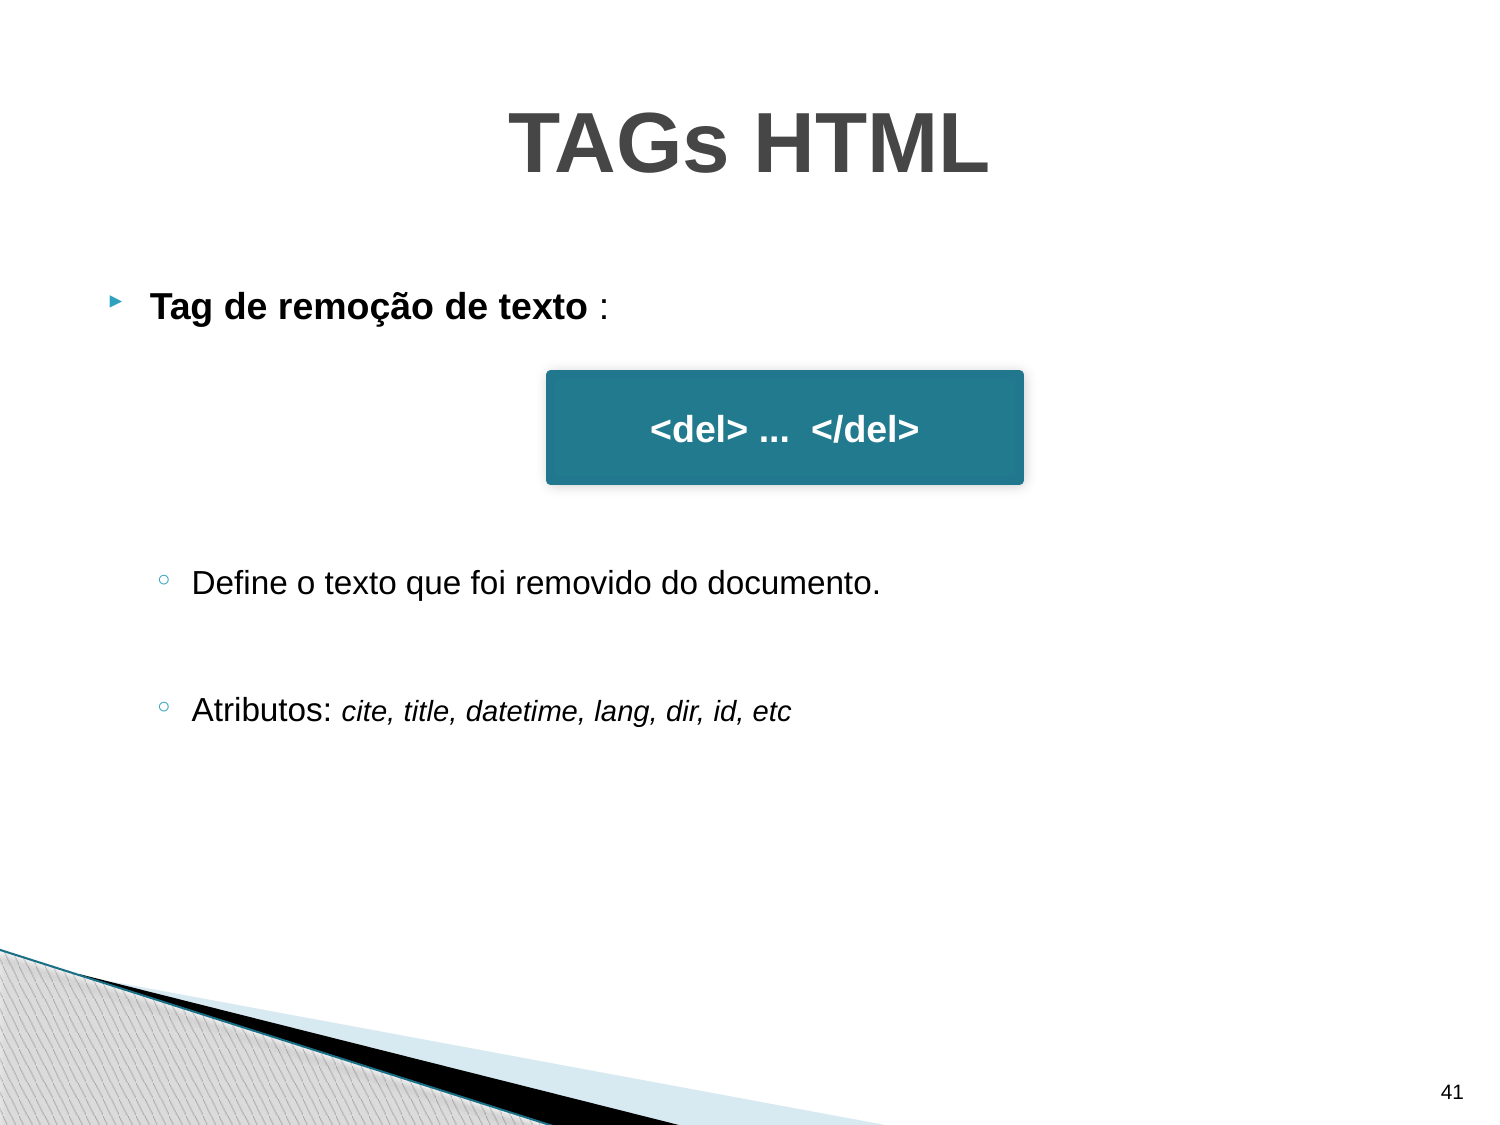

# TAGs HTML
Tag de remoção de texto :

Define o texto que foi removido do documento.

Atributos: cite, title, datetime, lang, dir, id, etc

<del> ...  </del>
41